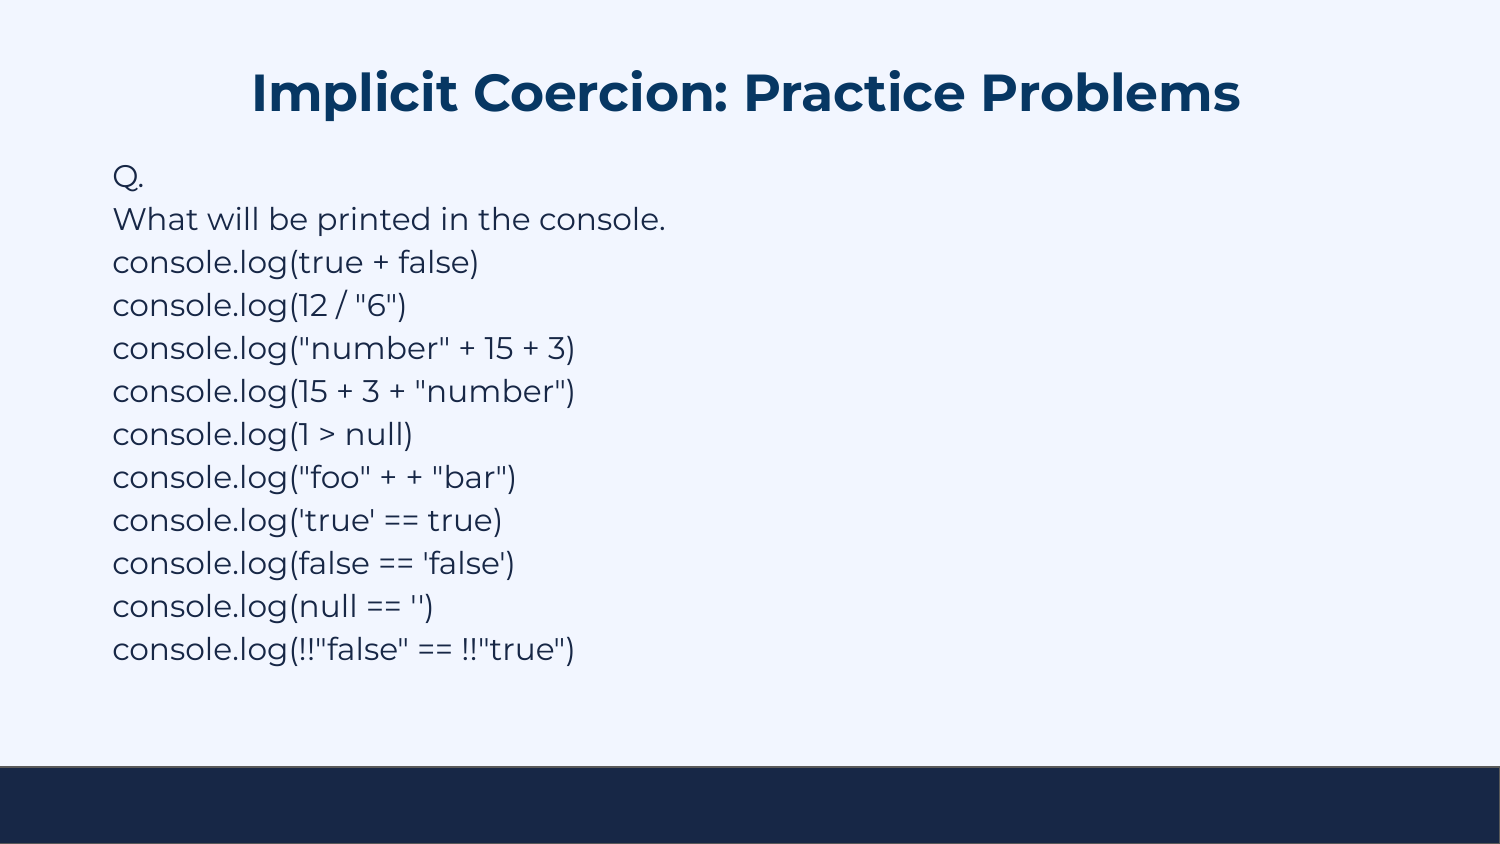

# Implicit Coercion: Practice Problems
Q.
What will be printed in the console.
console.log(true + false)
console.log(12 / "6")
console.log("number" + 15 + 3)
console.log(15 + 3 + "number")
console.log(1 > null)
console.log("foo" + + "bar")
console.log('true' == true)
console.log(false == 'false')
console.log(null == '')
console.log(!!"false" == !!"true")